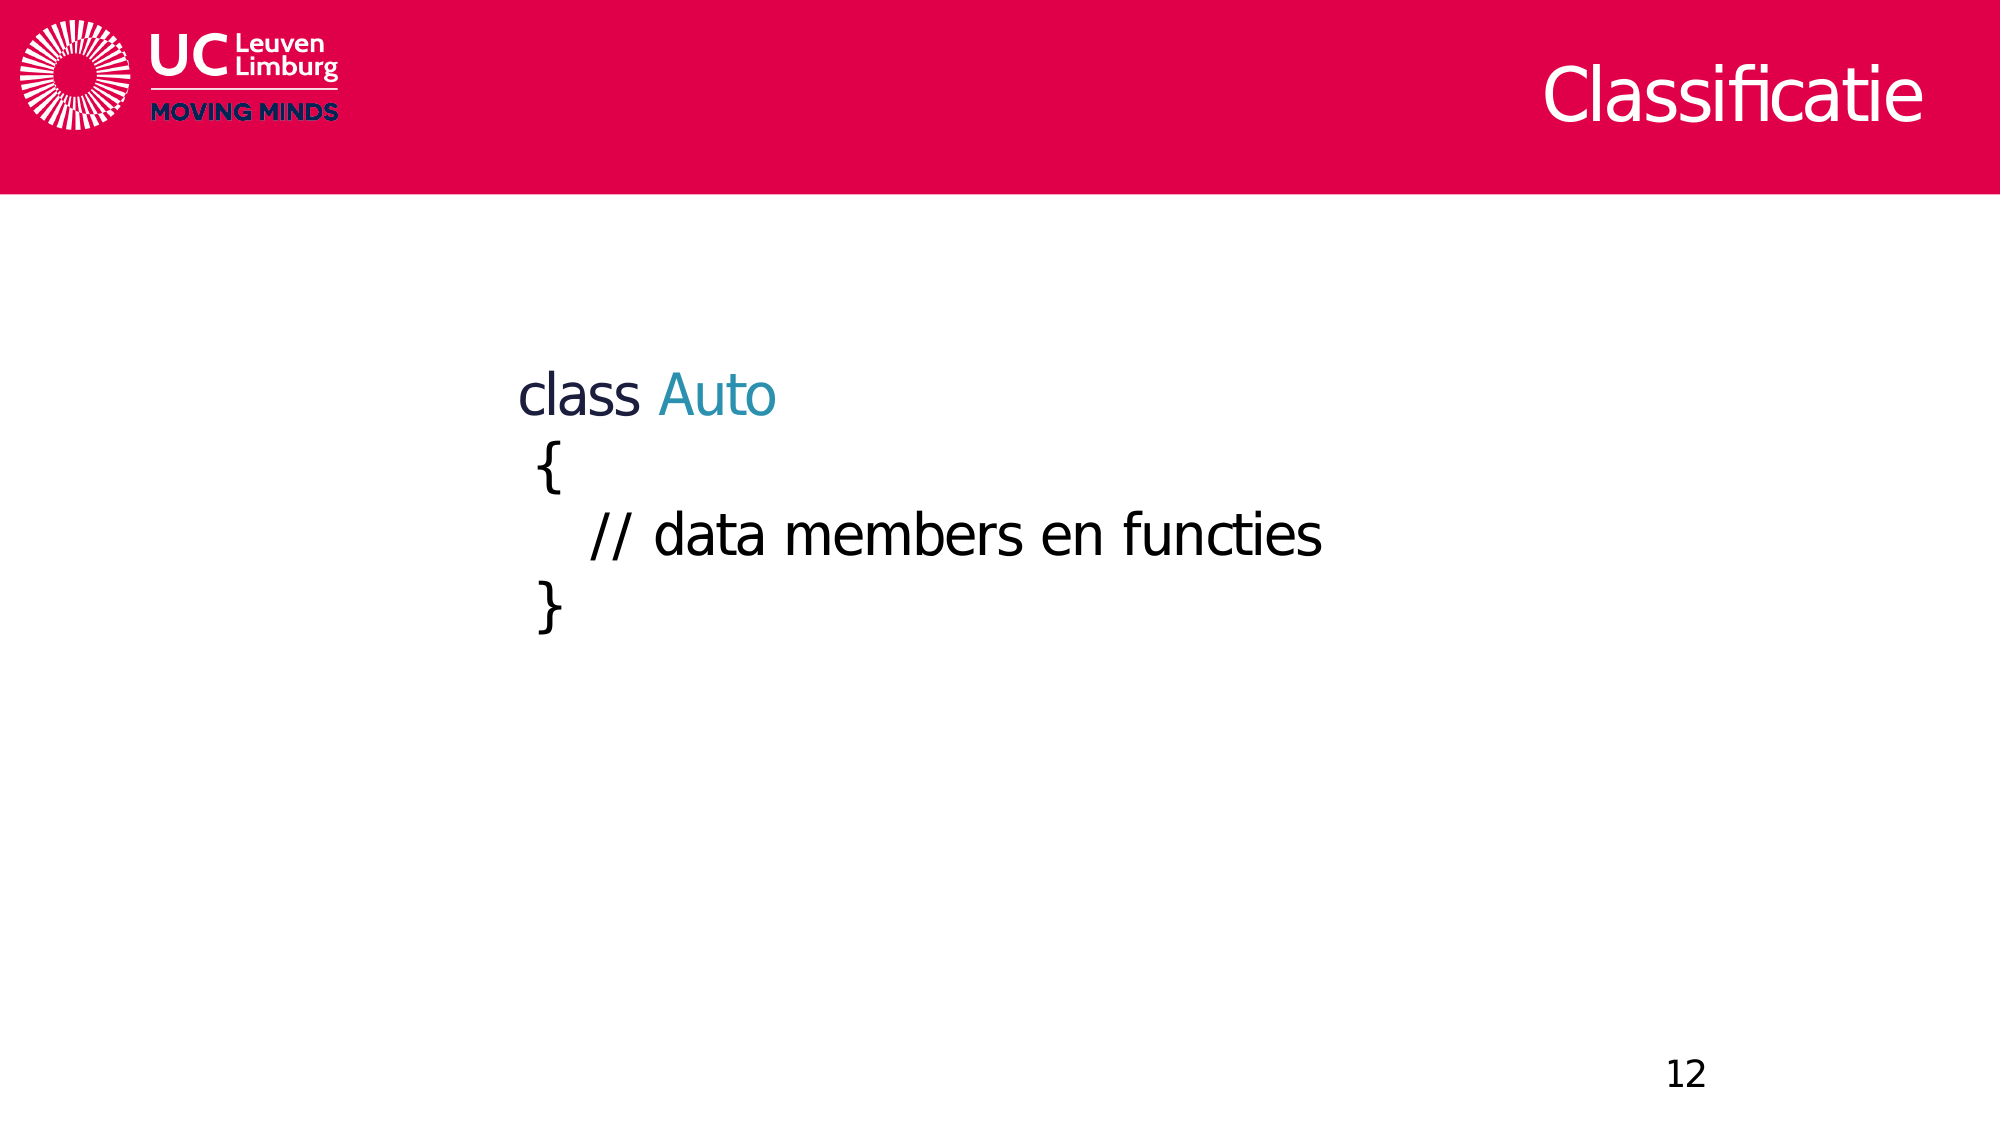

# Classificatie

class Auto
 {
    // data members en functies
 }
12